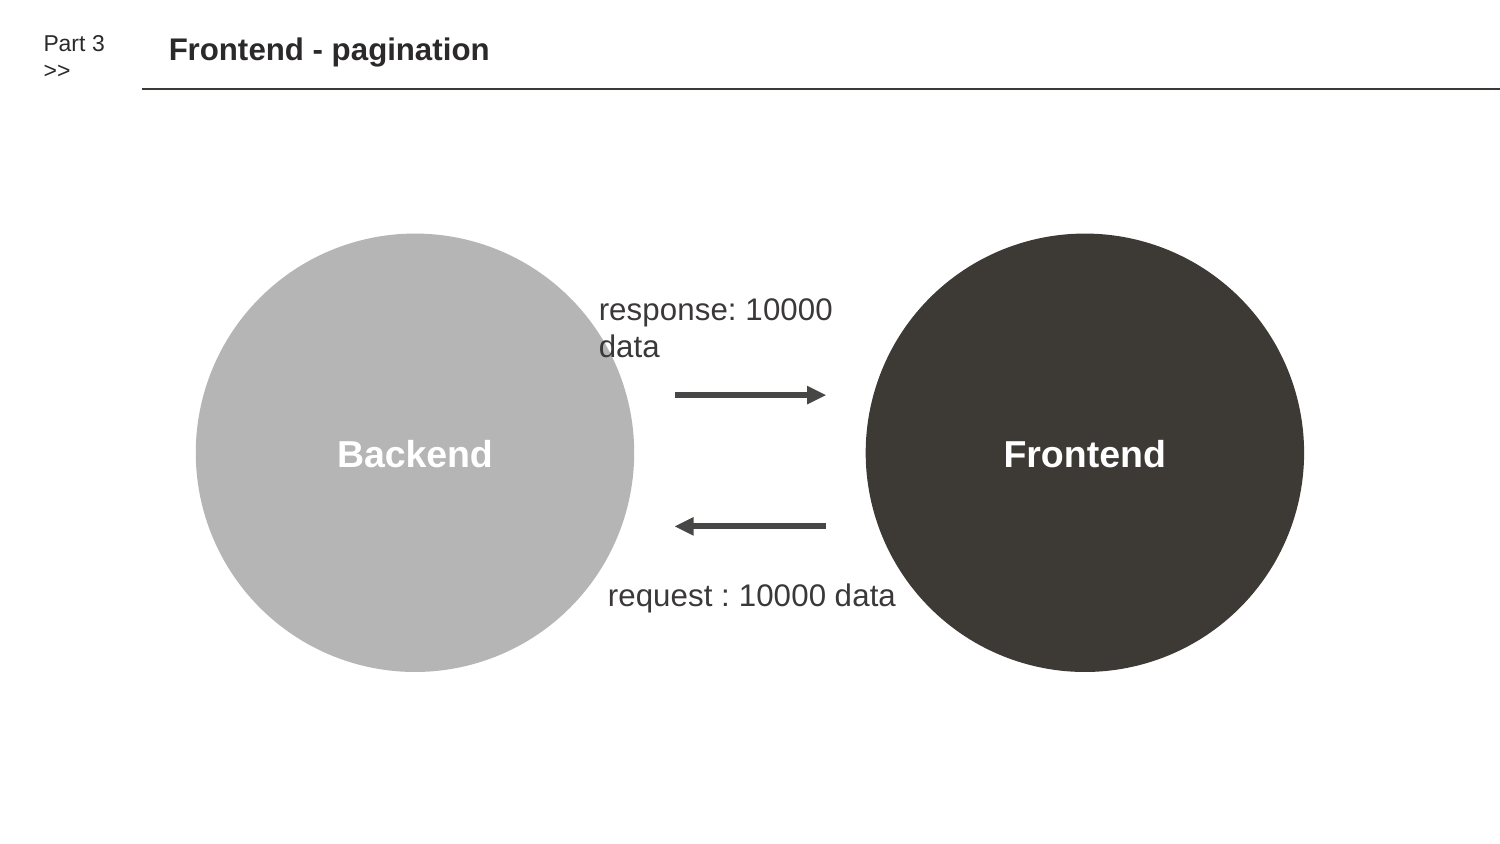

Part 3  >>
Frontend - pagination

response: 10000 data
Frontend
Backend
request : 10000 data